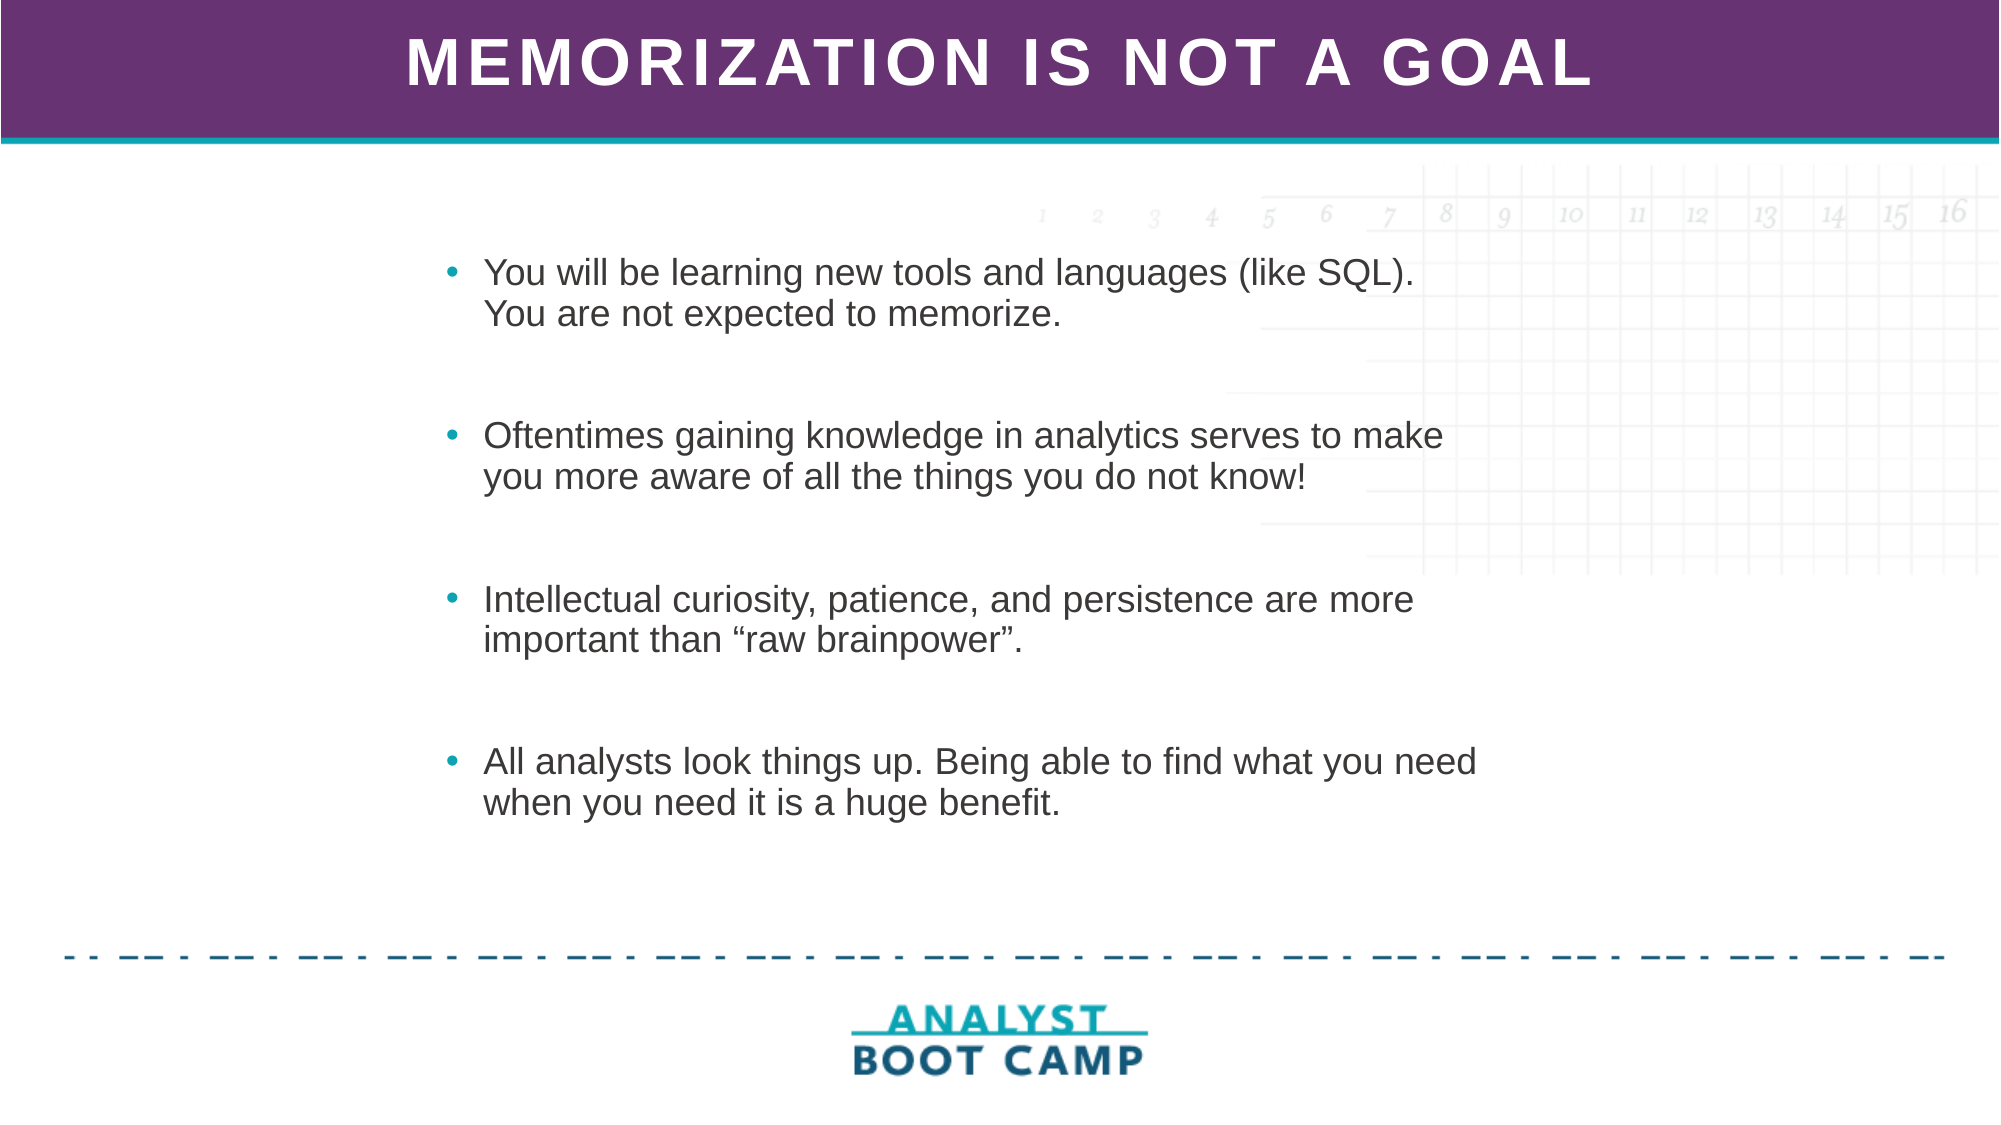

# MEMORIZATION IS NOT A GOAL
You will be learning new tools and languages (like SQL).
You are not expected to memorize.

Oftentimes gaining knowledge in analytics serves to make you more aware of all the things you do not know!

Intellectual curiosity, patience, and persistence are more important than “raw brainpower”.

All analysts look things up. Being able to find what you need when you need it is a huge benefit.